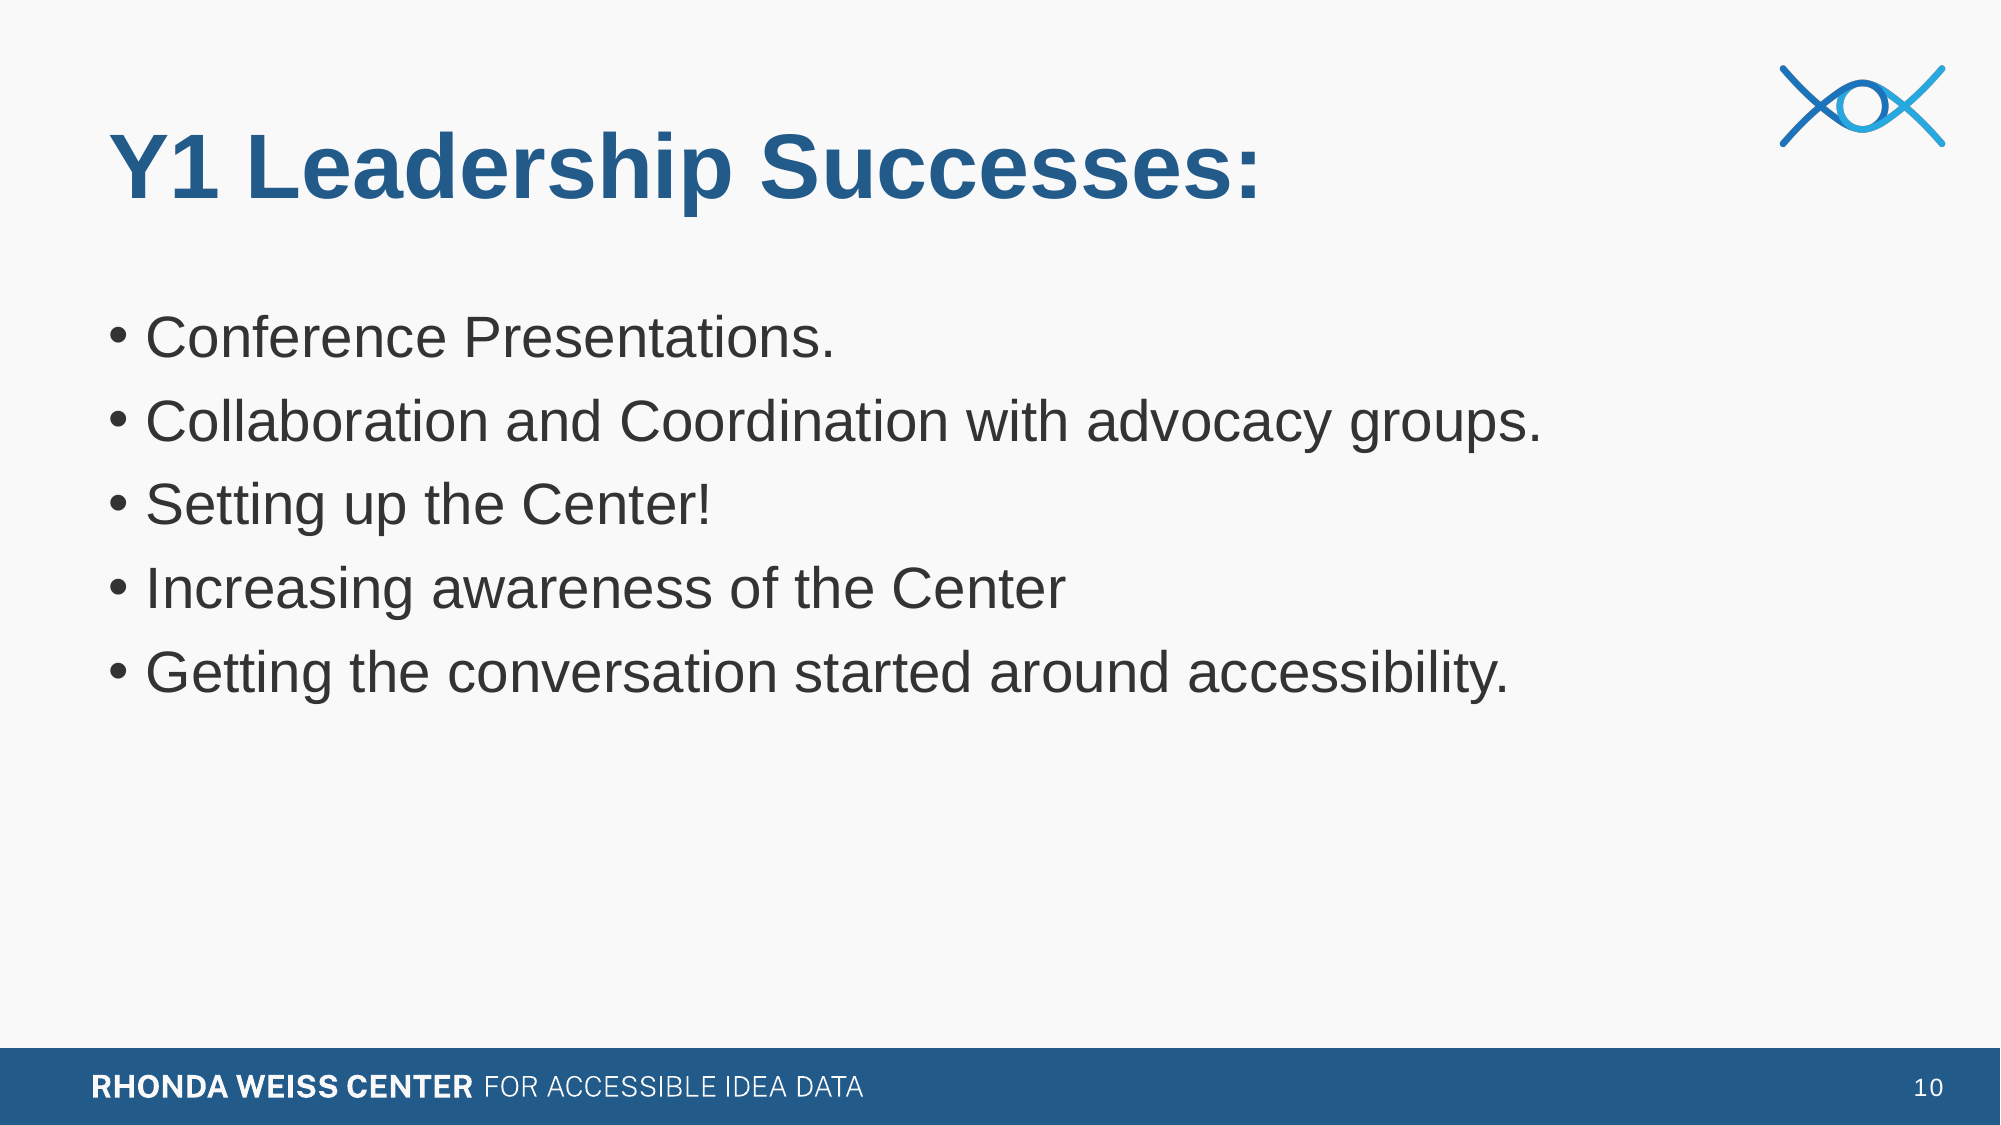

# Y1 Leadership Successes:
Conference Presentations.
Collaboration and Coordination with advocacy groups.
Setting up the Center!
Increasing awareness of the Center
Getting the conversation started around accessibility.